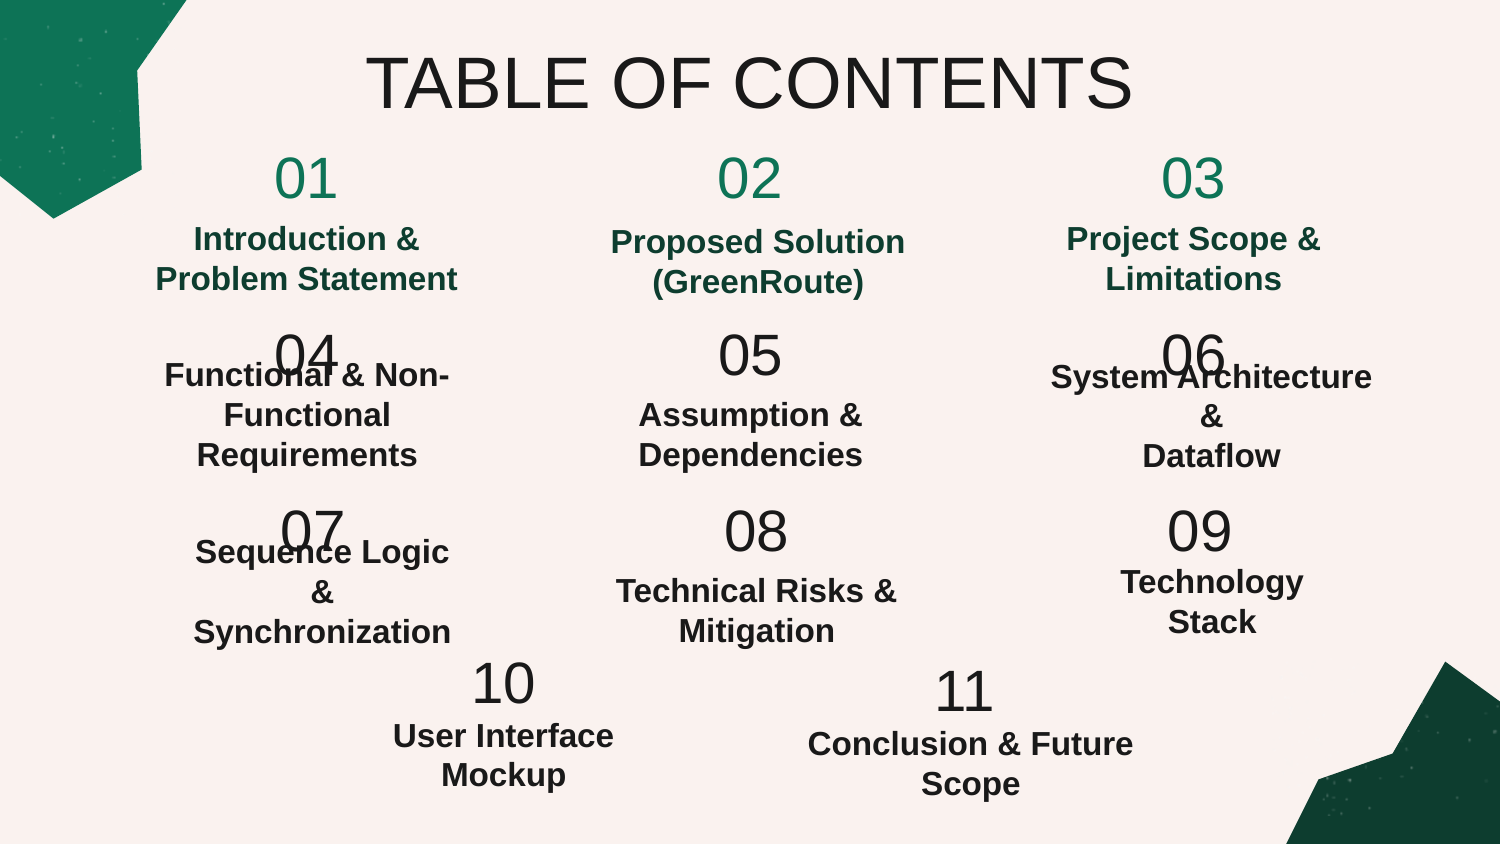

# TABLE OF CONTENTS
01
02
03
Introduction & Problem Statement
Project Scope & Limitations
Proposed Solution (GreenRoute)
04
05
06
Functional & Non-Functional Requirements
Assumption & Dependencies
System Architecture &
Dataflow
07
08
09
Technology Stack
Technical Risks & Mitigation
Sequence Logic & Synchronization
10
11
Conclusion & Future Scope
User Interface Mockup